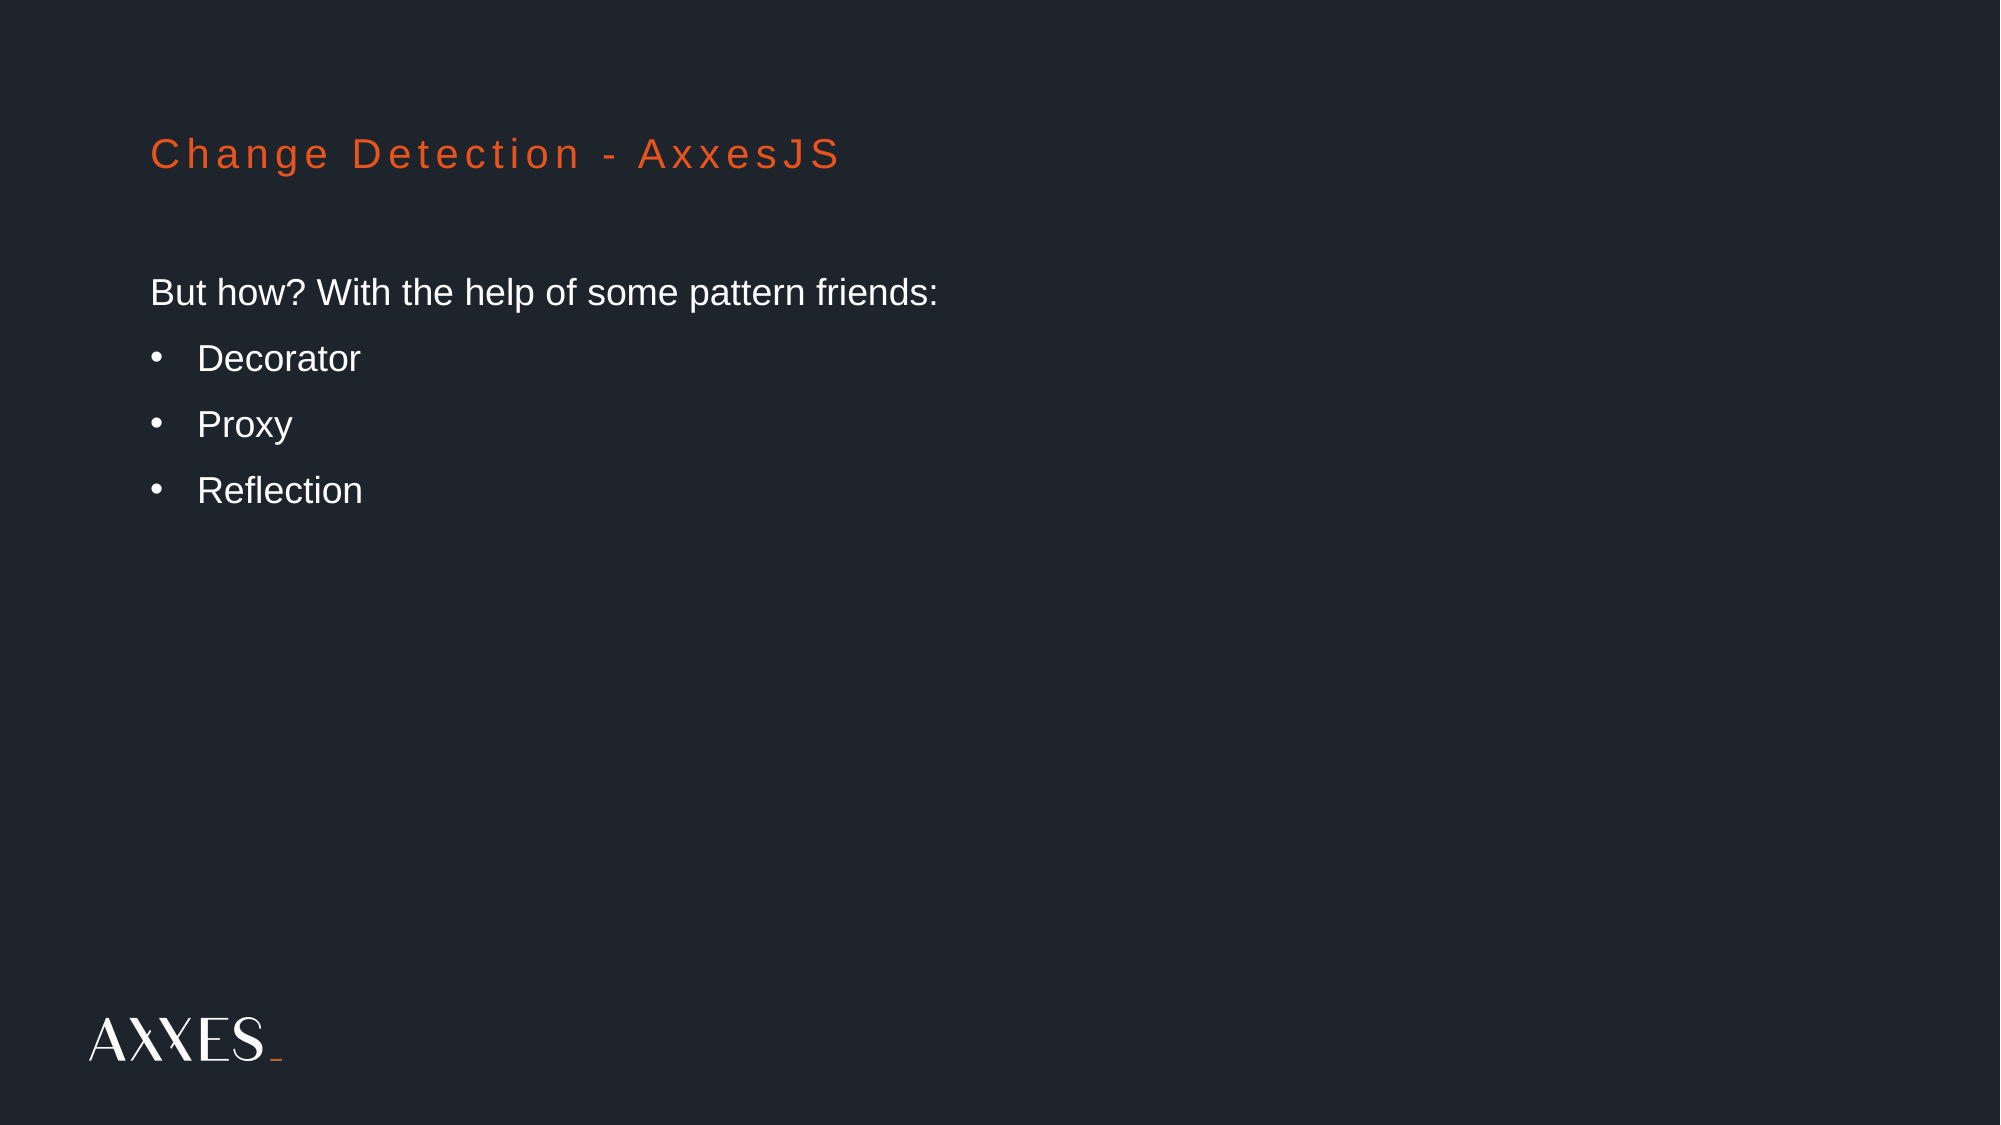

# Change Detection - AxxesJS
But how? With the help of some pattern friends:
Decorator
Proxy
Reflection